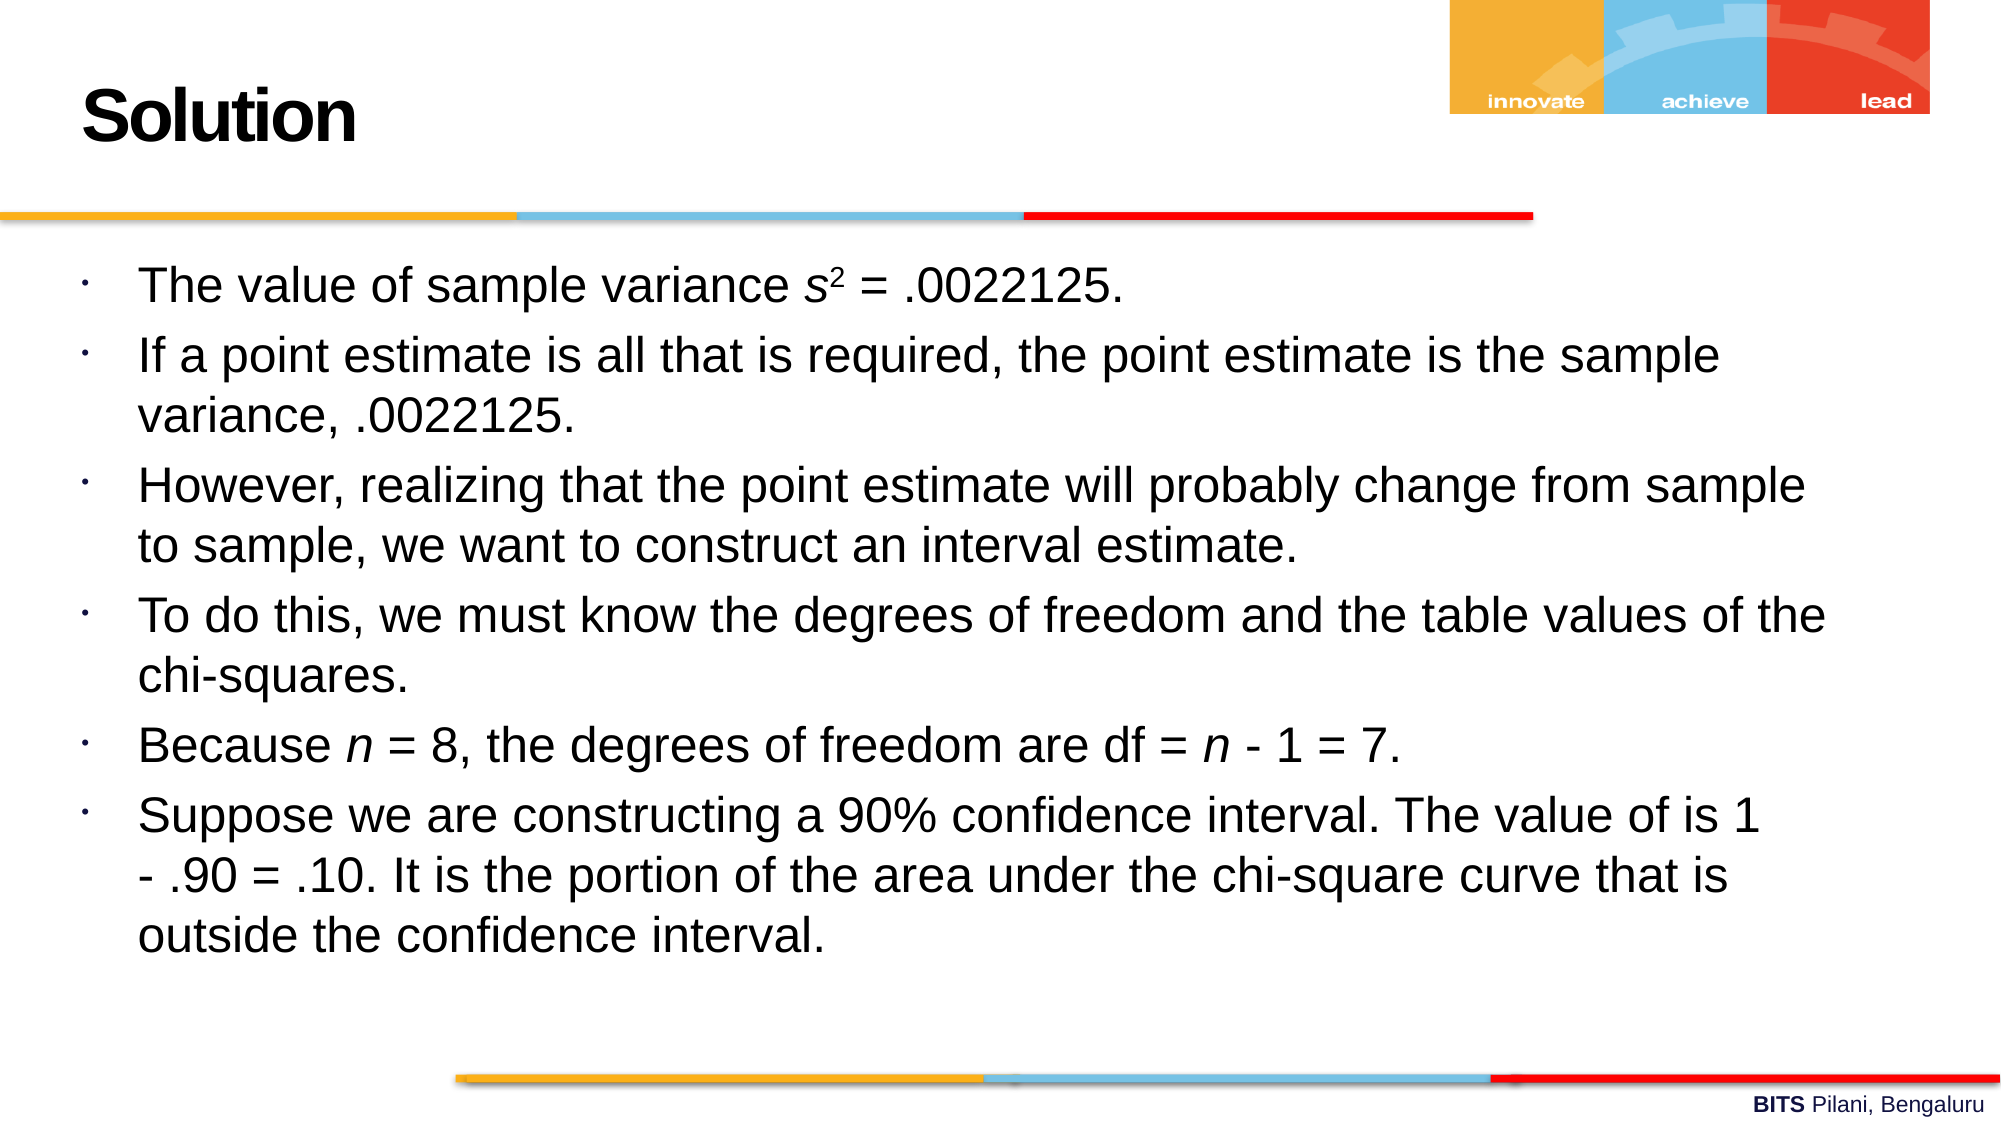

Solution
The value of sample variance s2 = .0022125.
If a point estimate is all that is required, the point estimate is the sample variance, .0022125.
However, realizing that the point estimate will probably change from sample to sample, we want to construct an interval estimate.
To do this, we must know the degrees of freedom and the table values of the chi-squares.
Because n = 8, the degrees of freedom are df = n - 1 = 7.
Suppose we are constructing a 90% confidence interval. The value of is 1 - .90 = .10. It is the portion of the area under the chi-square curve that is outside the confidence interval.